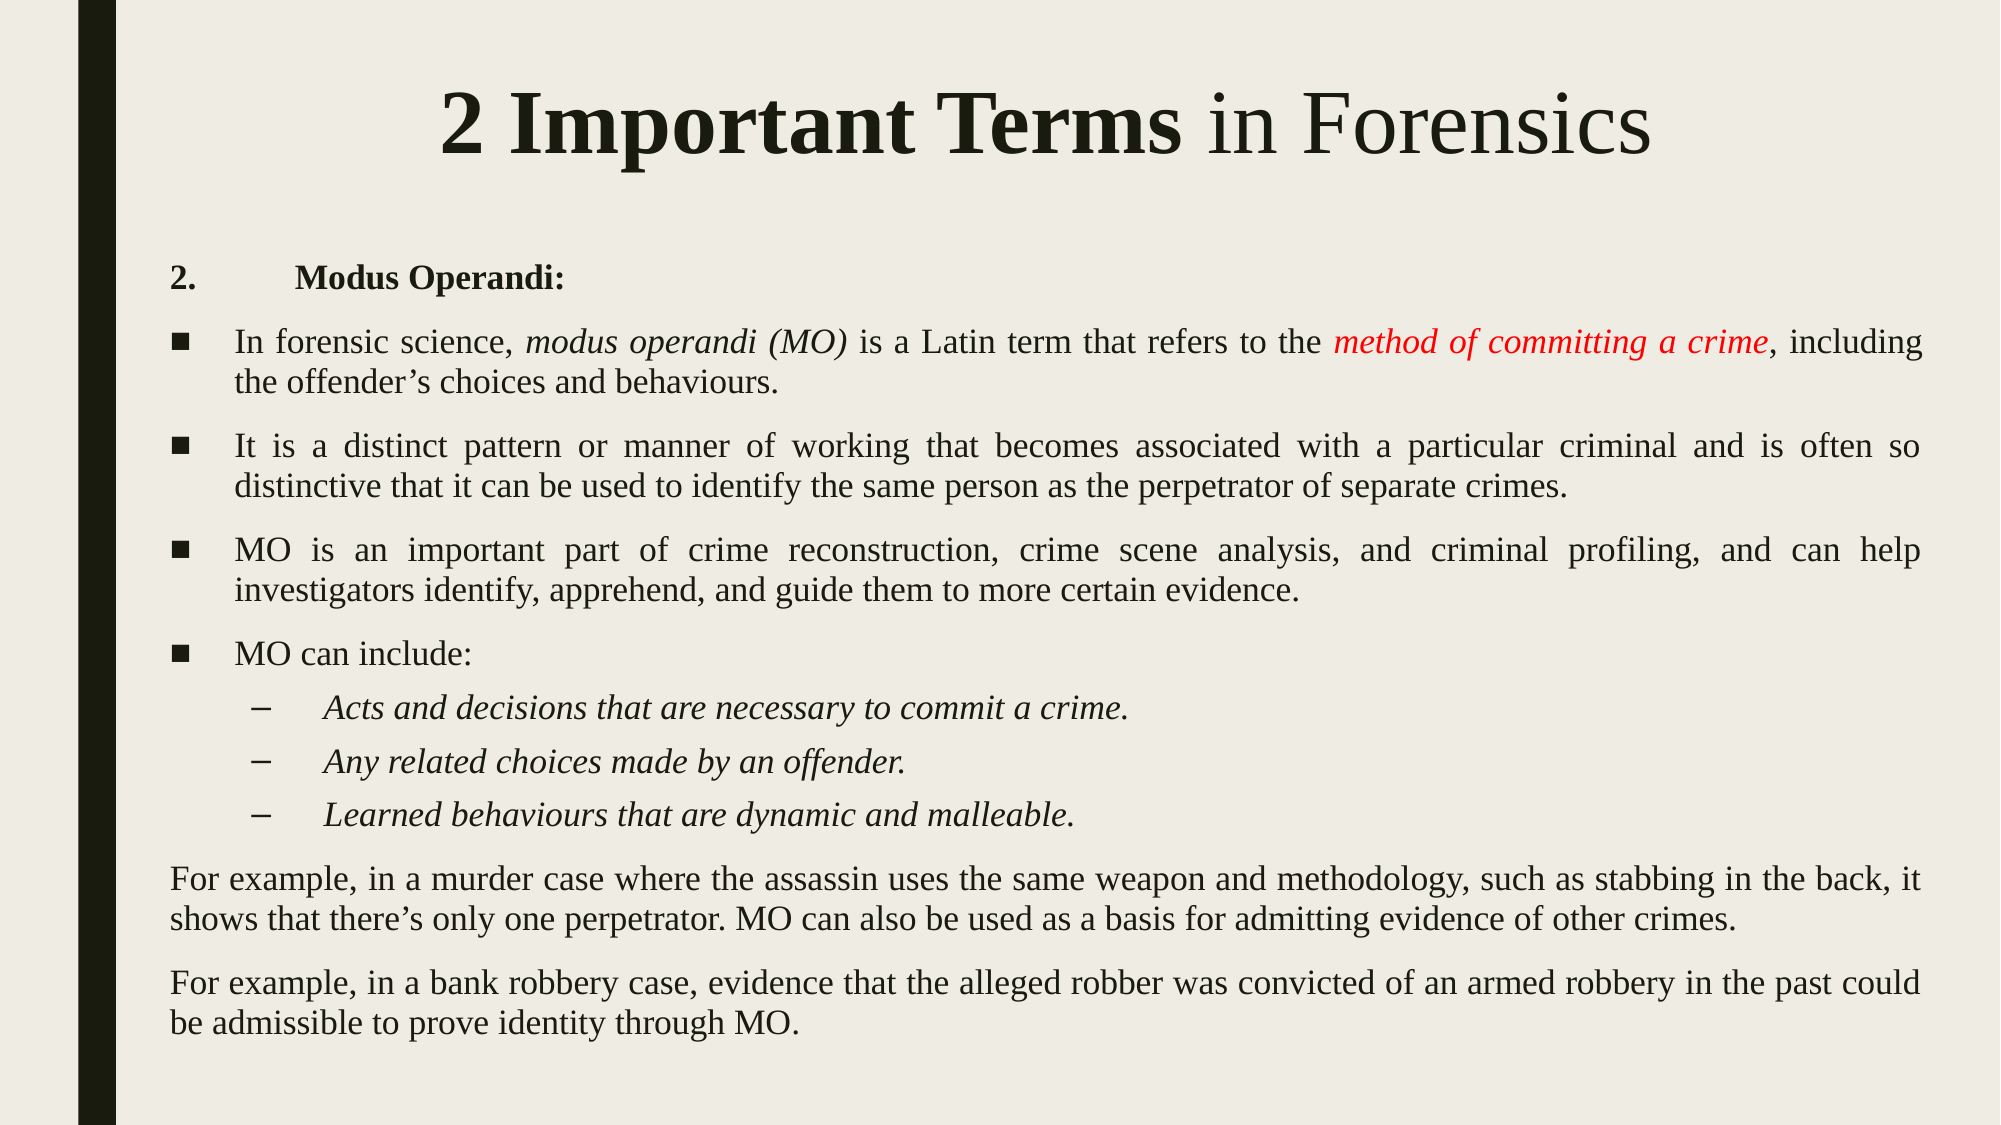

# 2 Important Terms in Forensics
Modus Operandi:
In forensic science, modus operandi (MO) is a Latin term that refers to the method of committing a crime, including the offender’s choices and behaviours.
It is a distinct pattern or manner of working that becomes associated with a particular criminal and is often so distinctive that it can be used to identify the same person as the perpetrator of separate crimes.
MO is an important part of crime reconstruction, crime scene analysis, and criminal profiling, and can help investigators identify, apprehend, and guide them to more certain evidence.
MO can include:
Acts and decisions that are necessary to commit a crime.
Any related choices made by an offender.
Learned behaviours that are dynamic and malleable.
For example, in a murder case where the assassin uses the same weapon and methodology, such as stabbing in the back, it shows that there’s only one perpetrator. MO can also be used as a basis for admitting evidence of other crimes.
For example, in a bank robbery case, evidence that the alleged robber was convicted of an armed robbery in the past could be admissible to prove identity through MO.